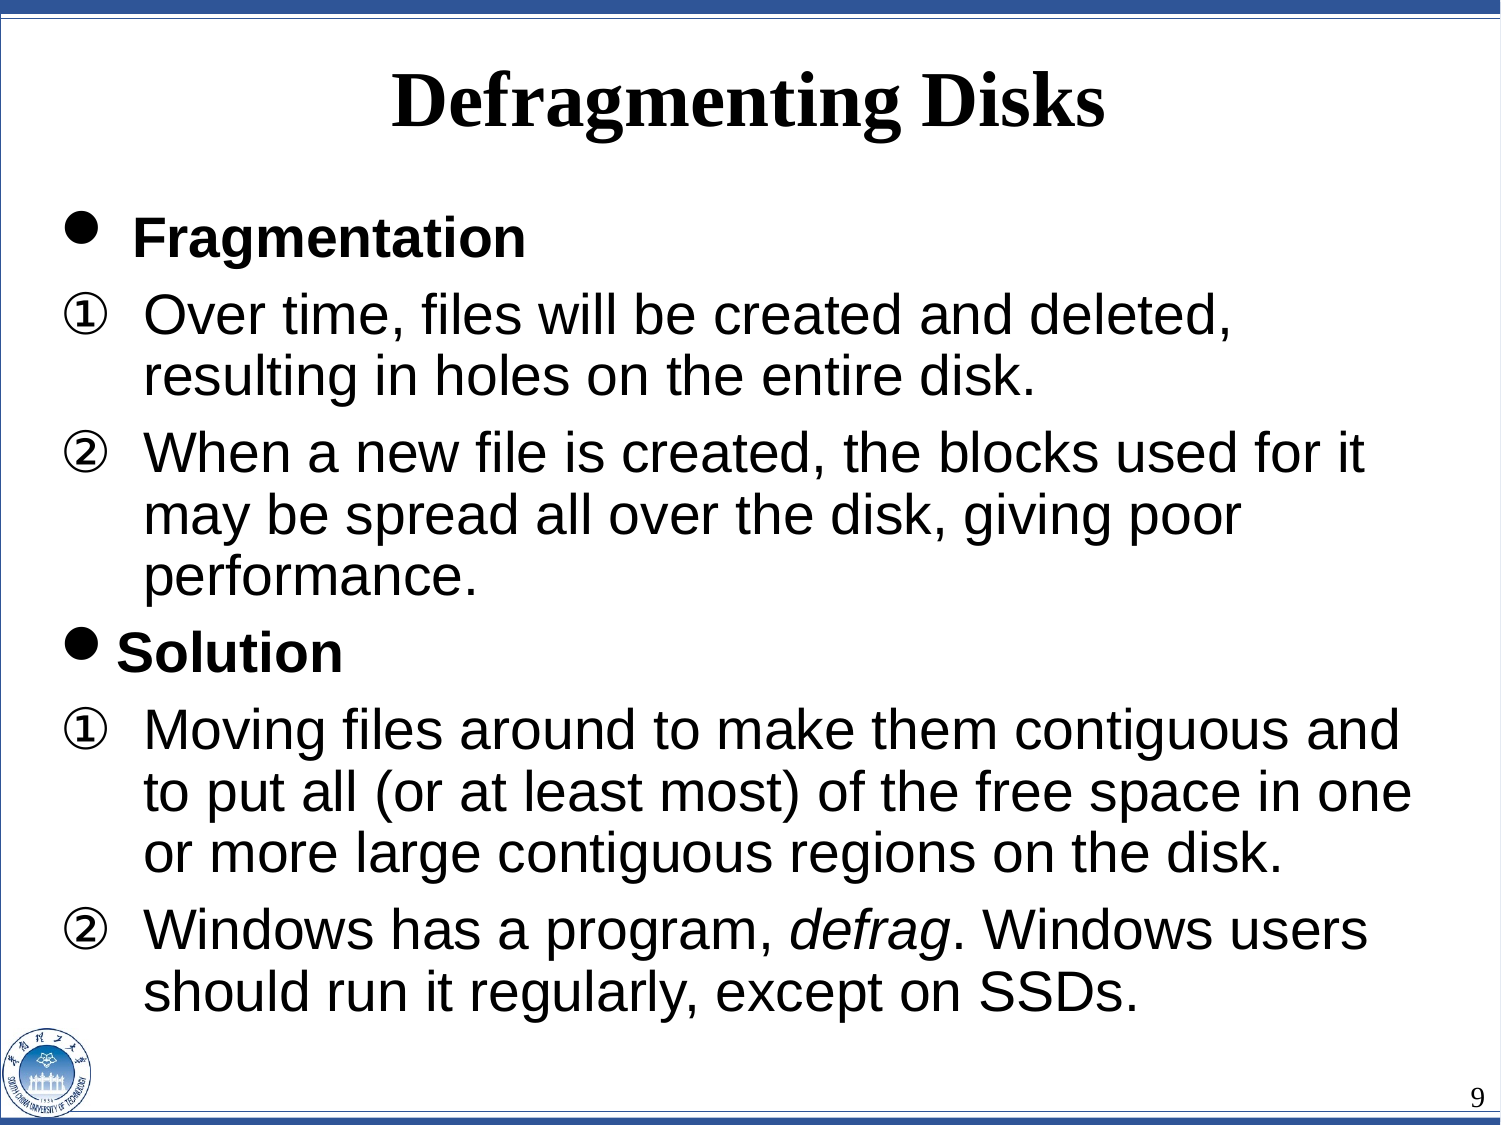

Defragmenting Disks
 Fragmentation
Over time, files will be created and deleted, resulting in holes on the entire disk.
When a new file is created, the blocks used for it may be spread all over the disk, giving poor performance.
Solution
Moving files around to make them contiguous and to put all (or at least most) of the free space in one or more large contiguous regions on the disk.
Windows has a program, defrag. Windows users should run it regularly, except on SSDs.
9